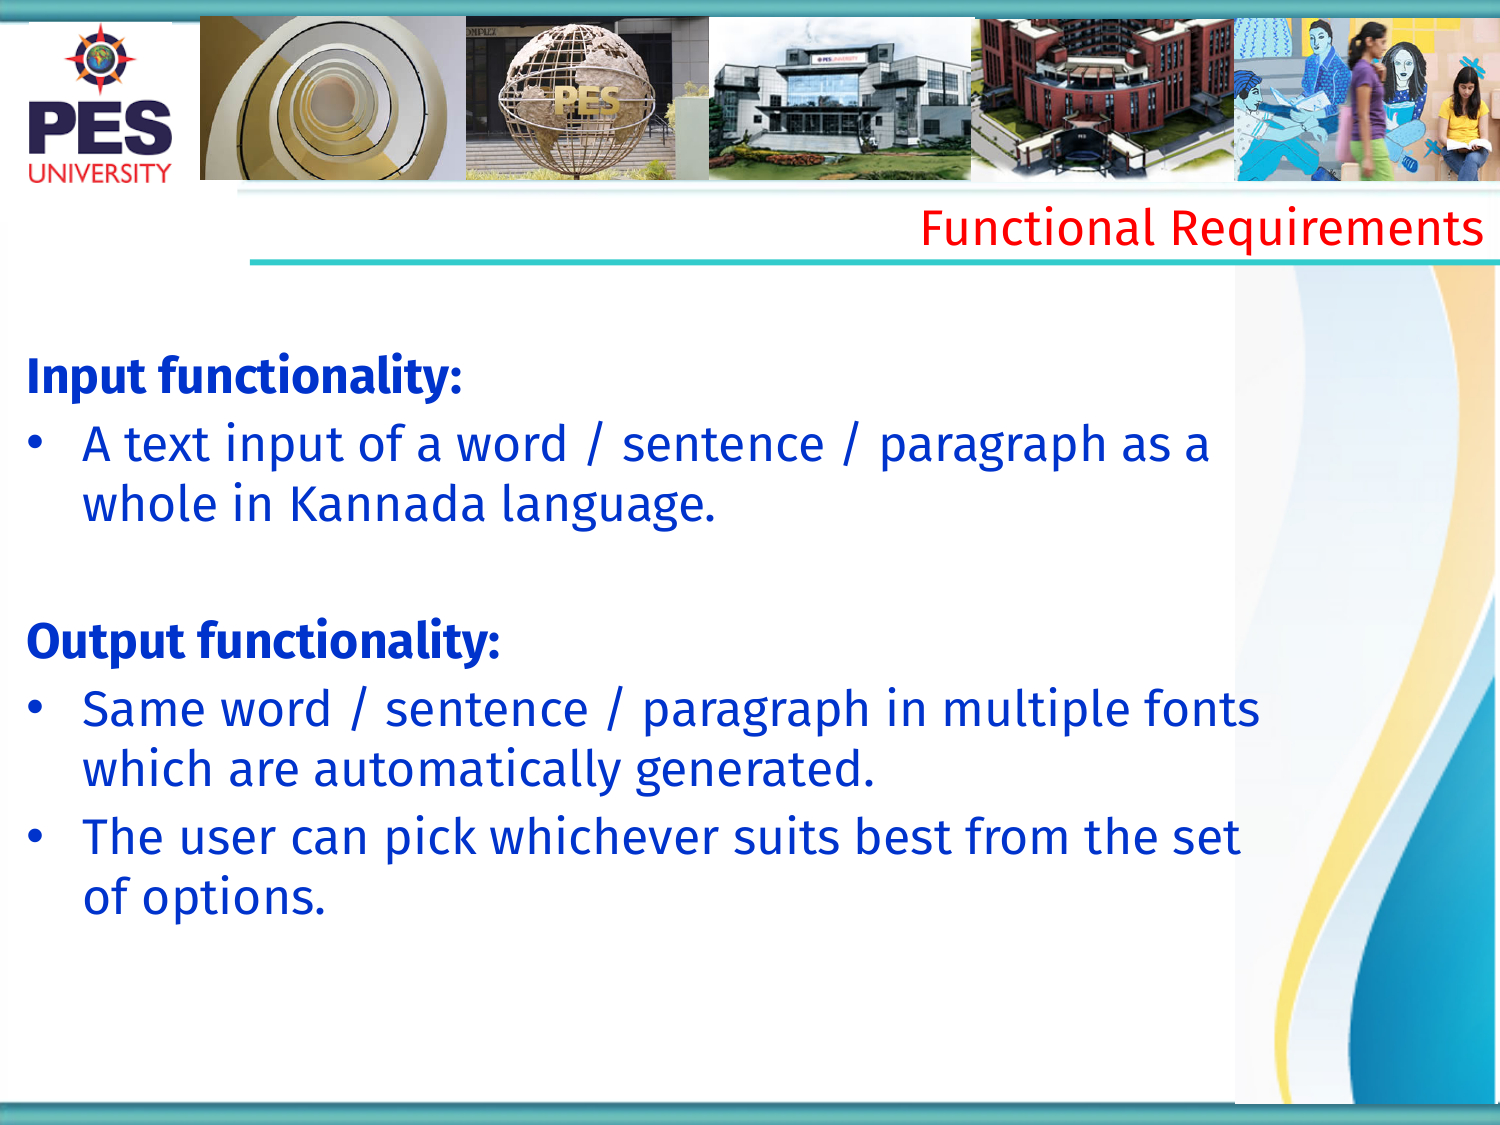

Functional Requirements

Input functionality:
A text input of a word / sentence / paragraph as a whole in Kannada language.

Output functionality:
Same word / sentence / paragraph in multiple fonts which are automatically generated.
The user can pick whichever suits best from the set of options.